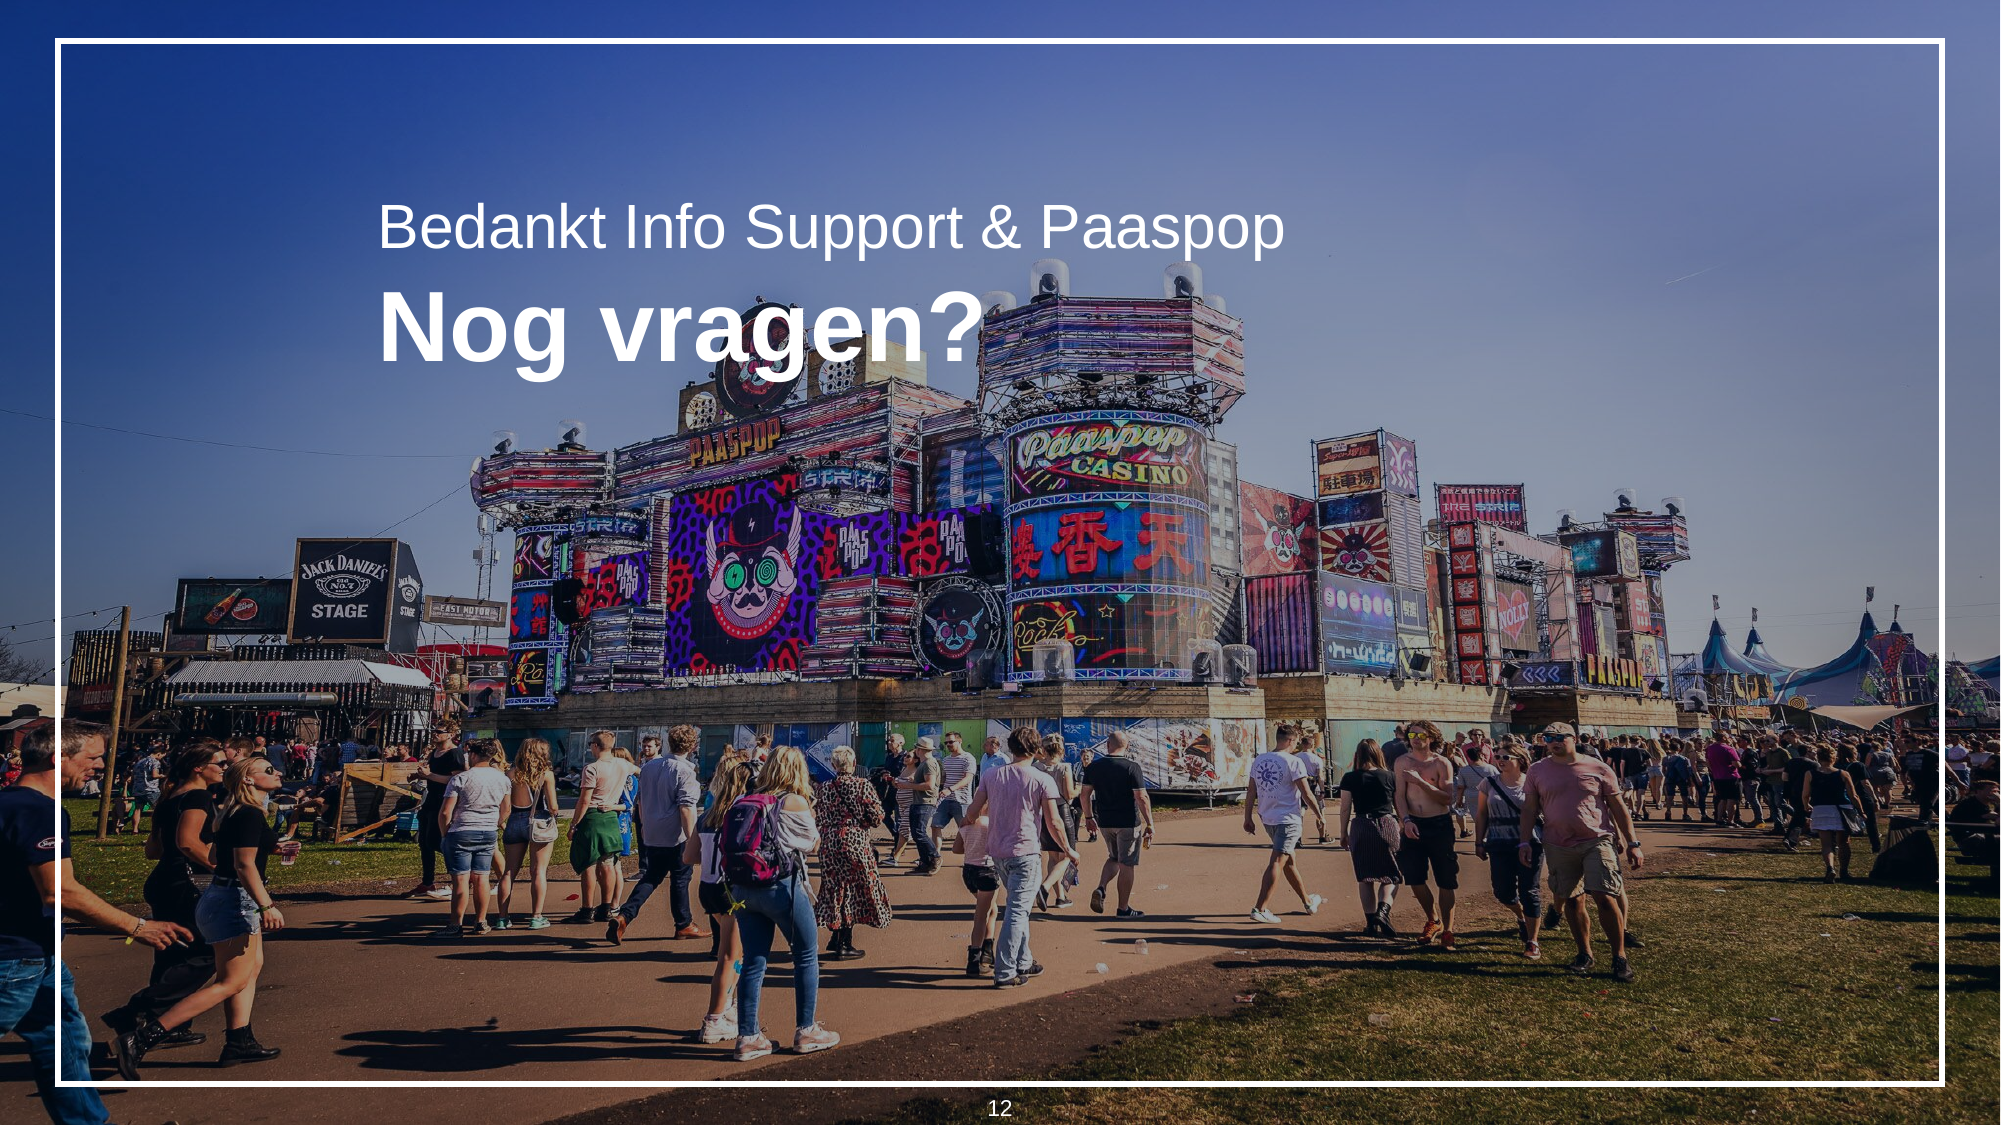

Bedankt Info Support & Paaspop
Nog vragen?

12